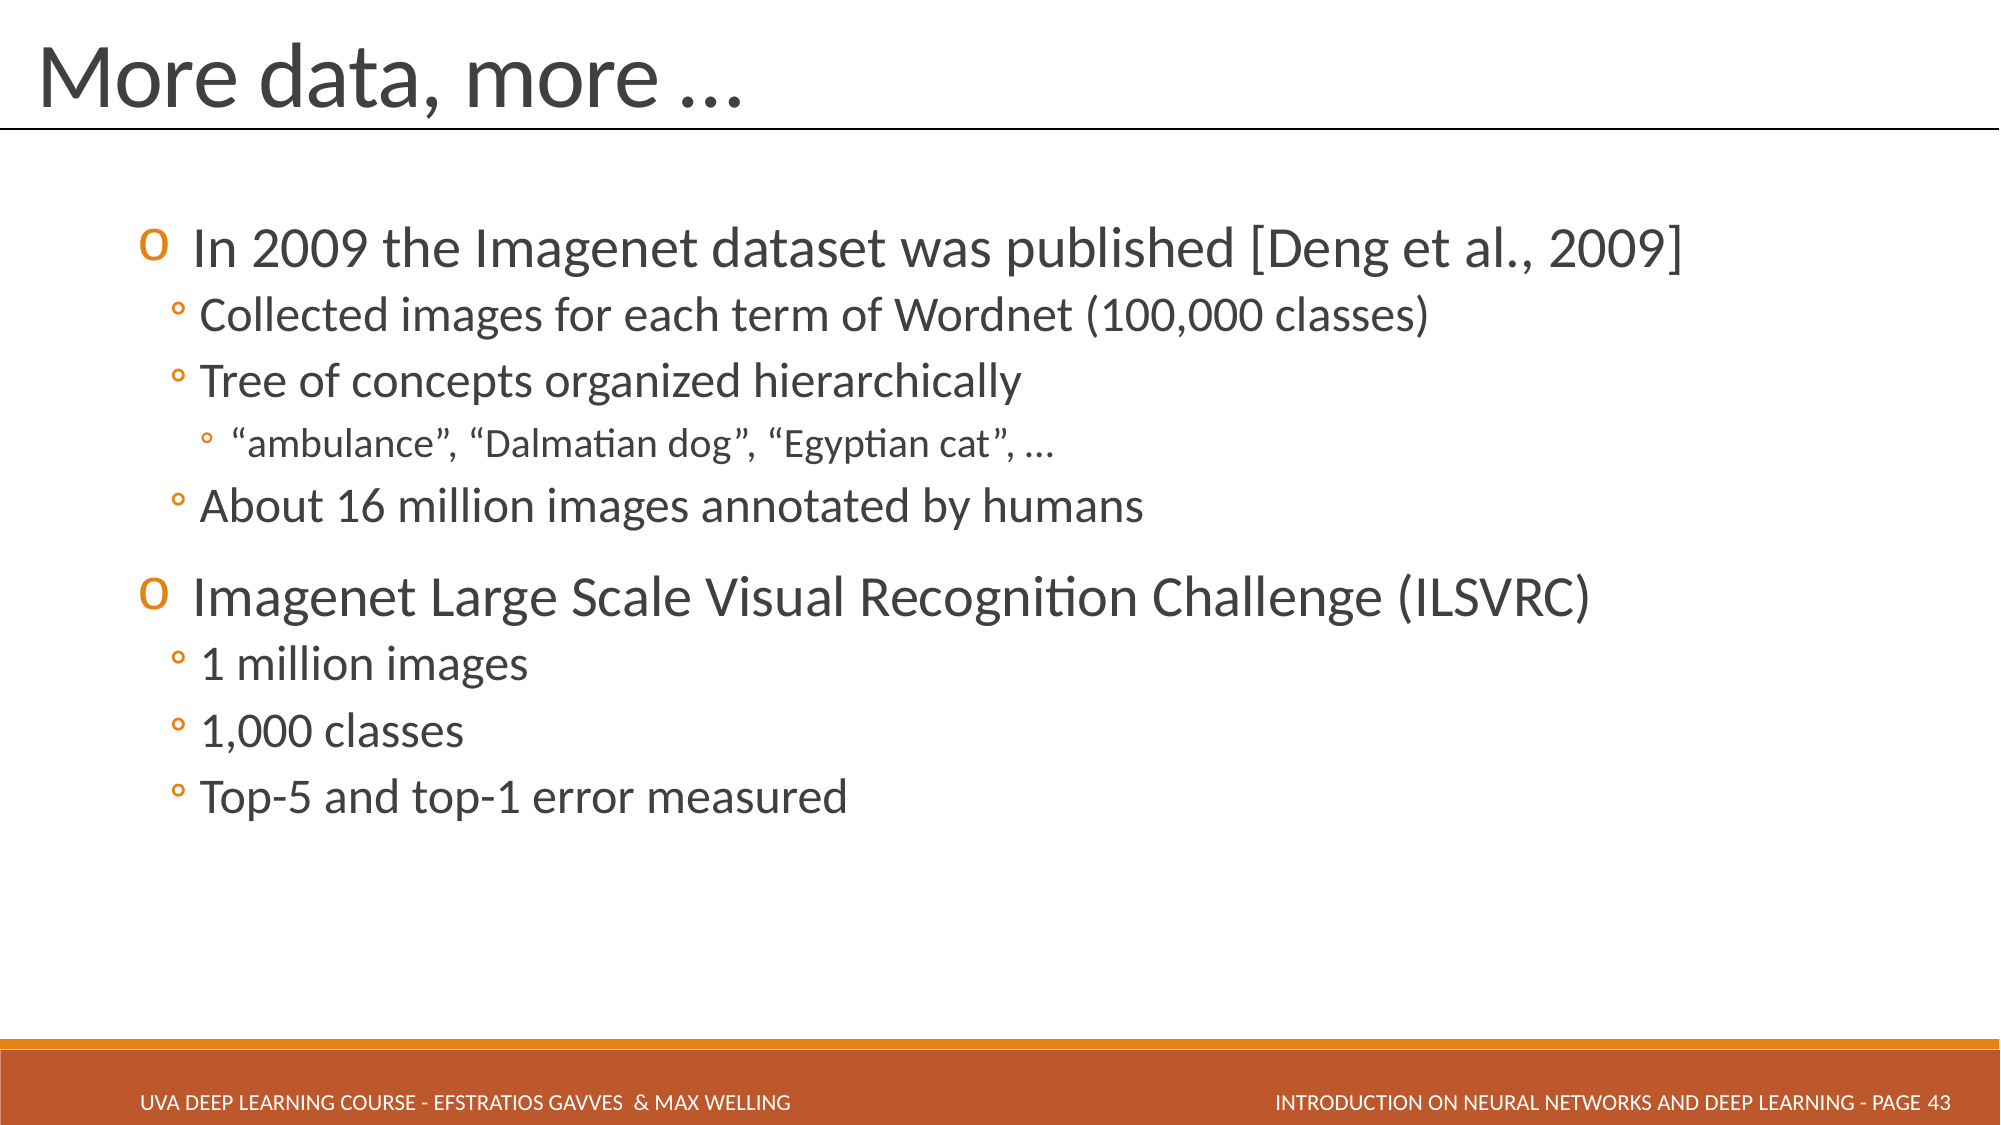

# More data, more …
In 2009 the Imagenet dataset was published [Deng et al., 2009]
Collected images for each term of Wordnet (100,000 classes)
Tree of concepts organized hierarchically
“ambulance”, “Dalmatian dog”, “Egyptian cat”, …
About 16 million images annotated by humans
Imagenet Large Scale Visual Recognition Challenge (ILSVRC)
1 million images
1,000 classes
Top-5 and top-1 error measured
INTRODUCTION ON NEURAL NETWORKS AND DEEP LEARNING - PAGE 43
UVA Deep Learning COURSE - Efstratios Gavves  & Max Welling